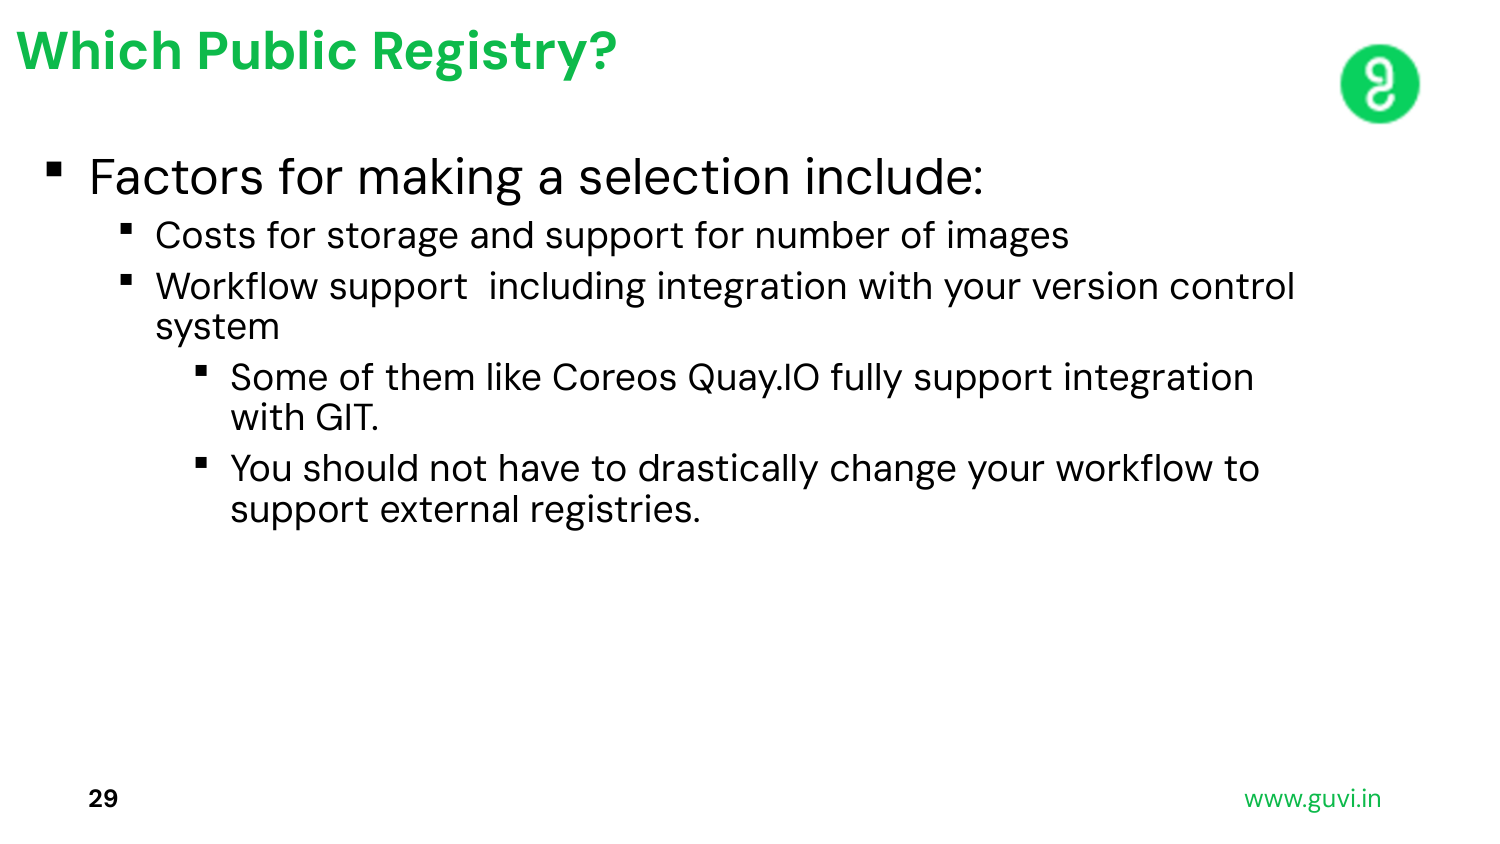

Which Public Registry?
Factors for making a selection include:
Costs for storage and support for number of images
Workflow support  including integration with your version control system
Some of them like Coreos Quay.IO fully support integration with GIT.
You should not have to drastically change your workflow to support external registries.

29
www.guvi.in